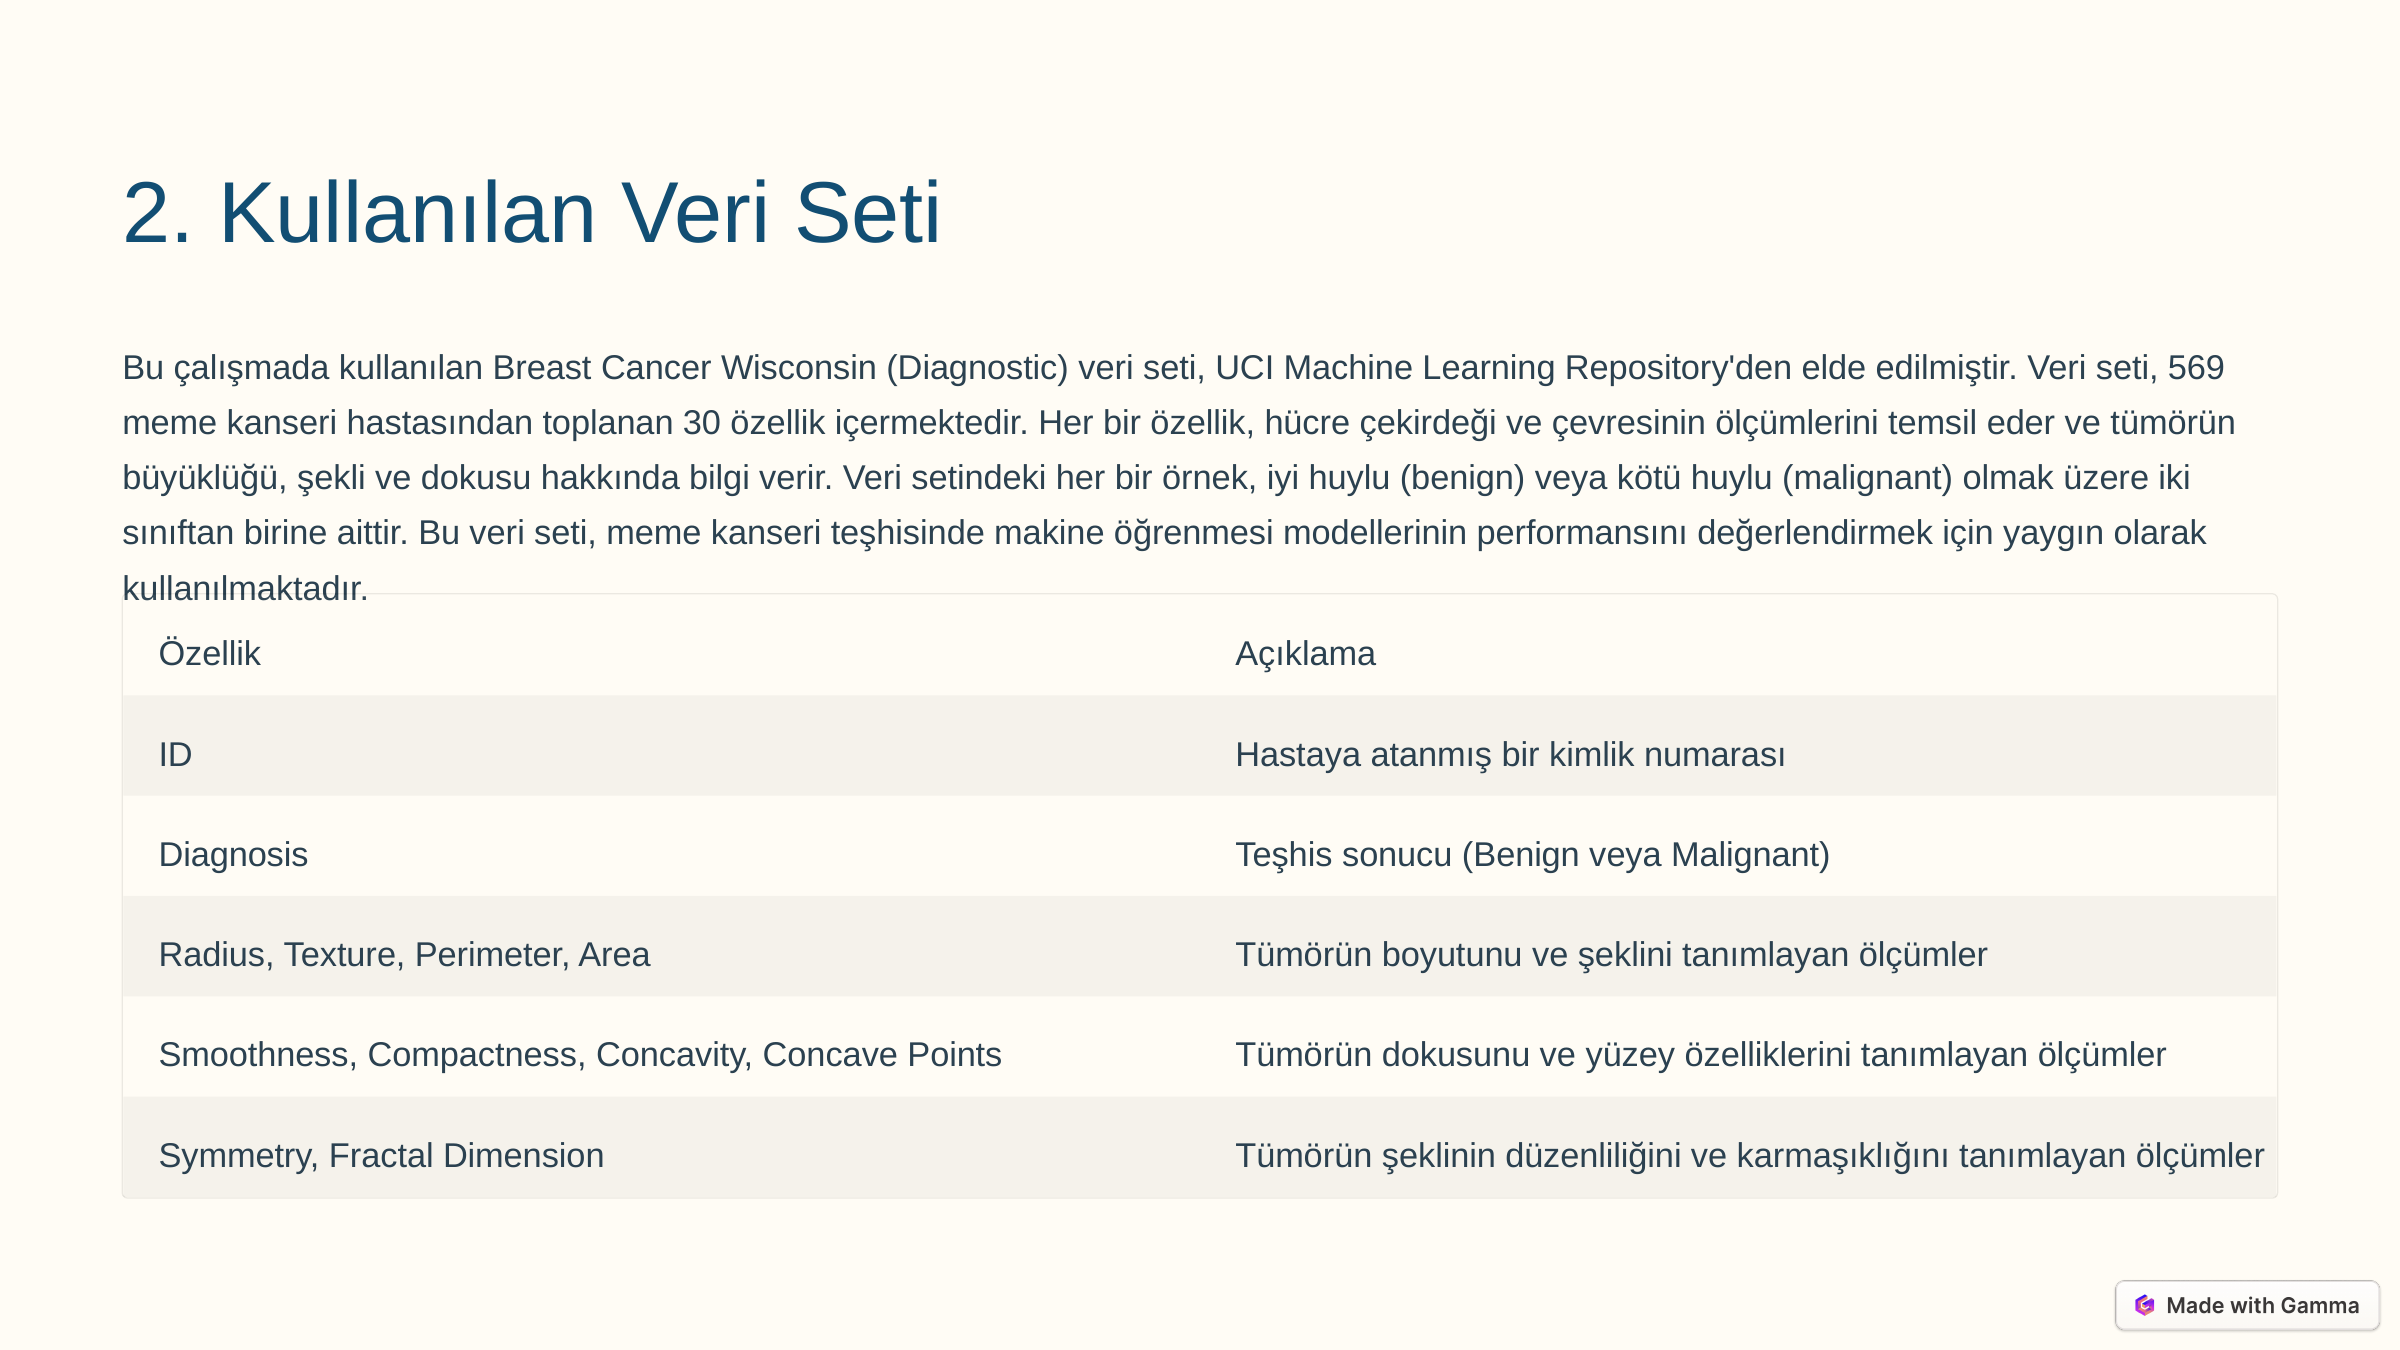

2. Kullanılan Veri Seti
Bu çalışmada kullanılan Breast Cancer Wisconsin (Diagnostic) veri seti, UCI Machine Learning Repository'den elde edilmiştir. Veri seti, 569 meme kanseri hastasından toplanan 30 özellik içermektedir. Her bir özellik, hücre çekirdeği ve çevresinin ölçümlerini temsil eder ve tümörün büyüklüğü, şekli ve dokusu hakkında bilgi verir. Veri setindeki her bir örnek, iyi huylu (benign) veya kötü huylu (malignant) olmak üzere iki sınıftan birine aittir. Bu veri seti, meme kanseri teşhisinde makine öğrenmesi modellerinin performansını değerlendirmek için yaygın olarak kullanılmaktadır.

Özellik
Açıklama

ID
Hastaya atanmış bir kimlik numarası

Diagnosis
Teşhis sonucu (Benign veya Malignant)

Radius, Texture, Perimeter, Area
Tümörün boyutunu ve şeklini tanımlayan ölçümler

Smoothness, Compactness, Concavity, Concave Points
Tümörün dokusunu ve yüzey özelliklerini tanımlayan ölçümler

Symmetry, Fractal Dimension
Tümörün şeklinin düzenliliğini ve karmaşıklığını tanımlayan ölçümler